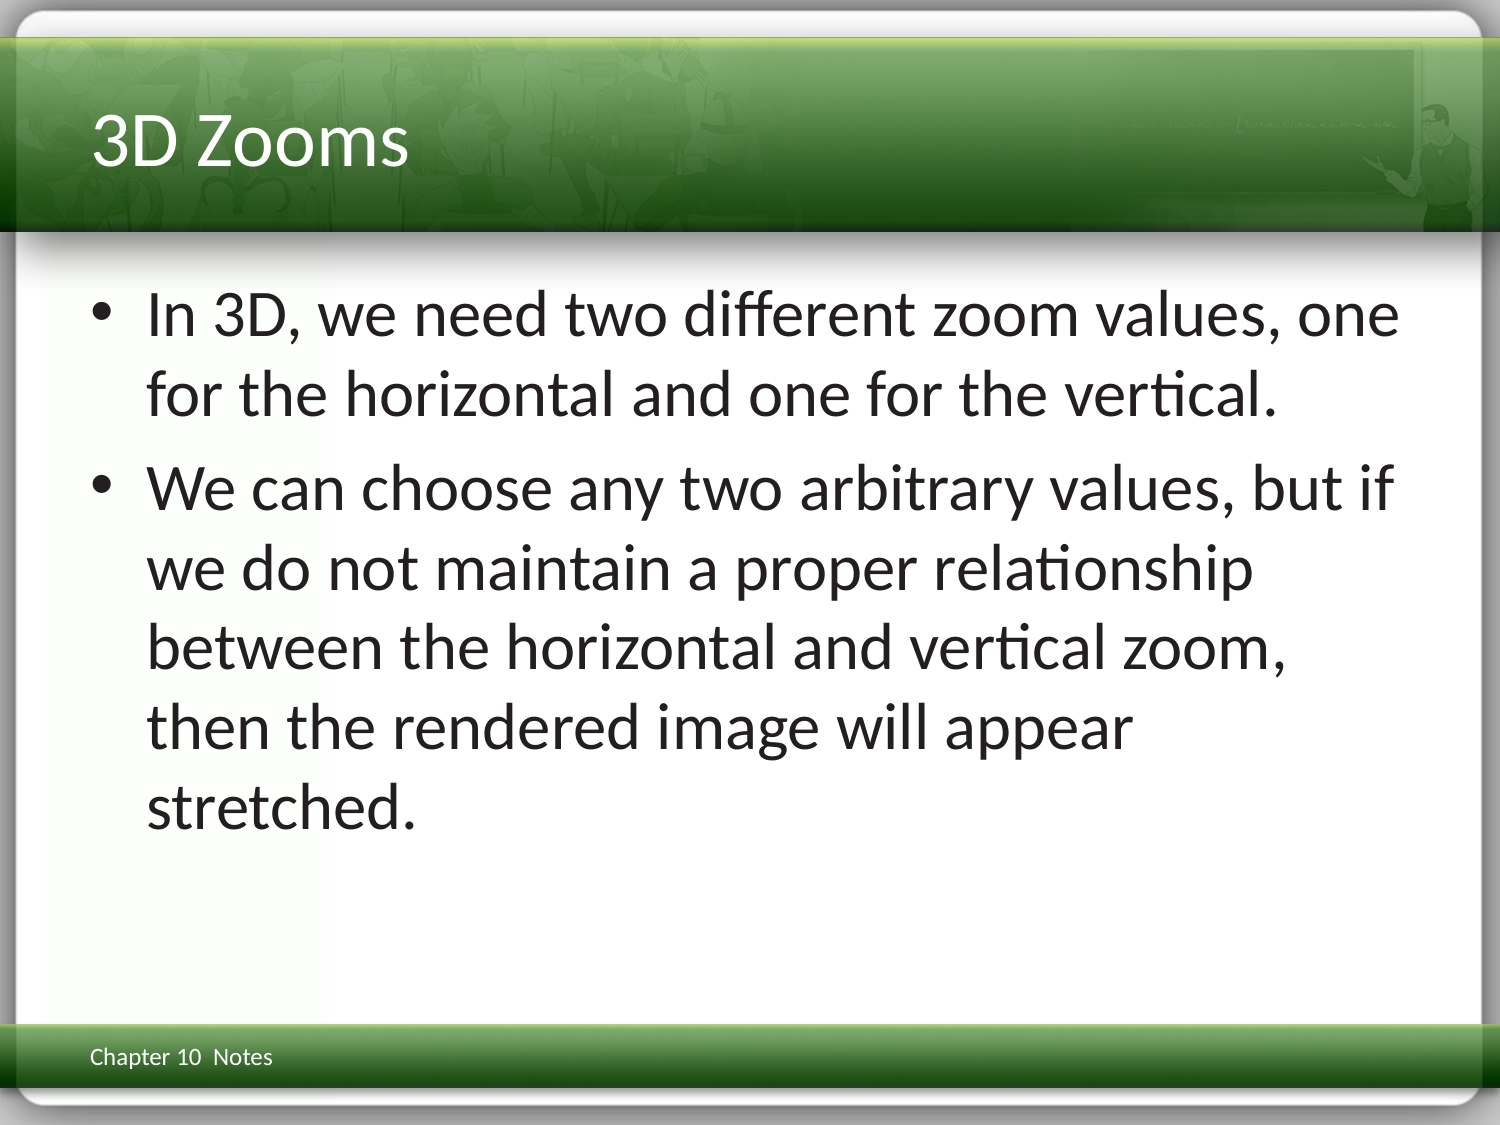

# 3D Zooms
In 3D, we need two different zoom values, one for the horizontal and one for the vertical.
We can choose any two arbitrary values, but if we do not maintain a proper relationship between the horizontal and vertical zoom, then the rendered image will appear stretched.
Chapter 10  Notes
3D Math Primer for Graphics & Game Dev
36